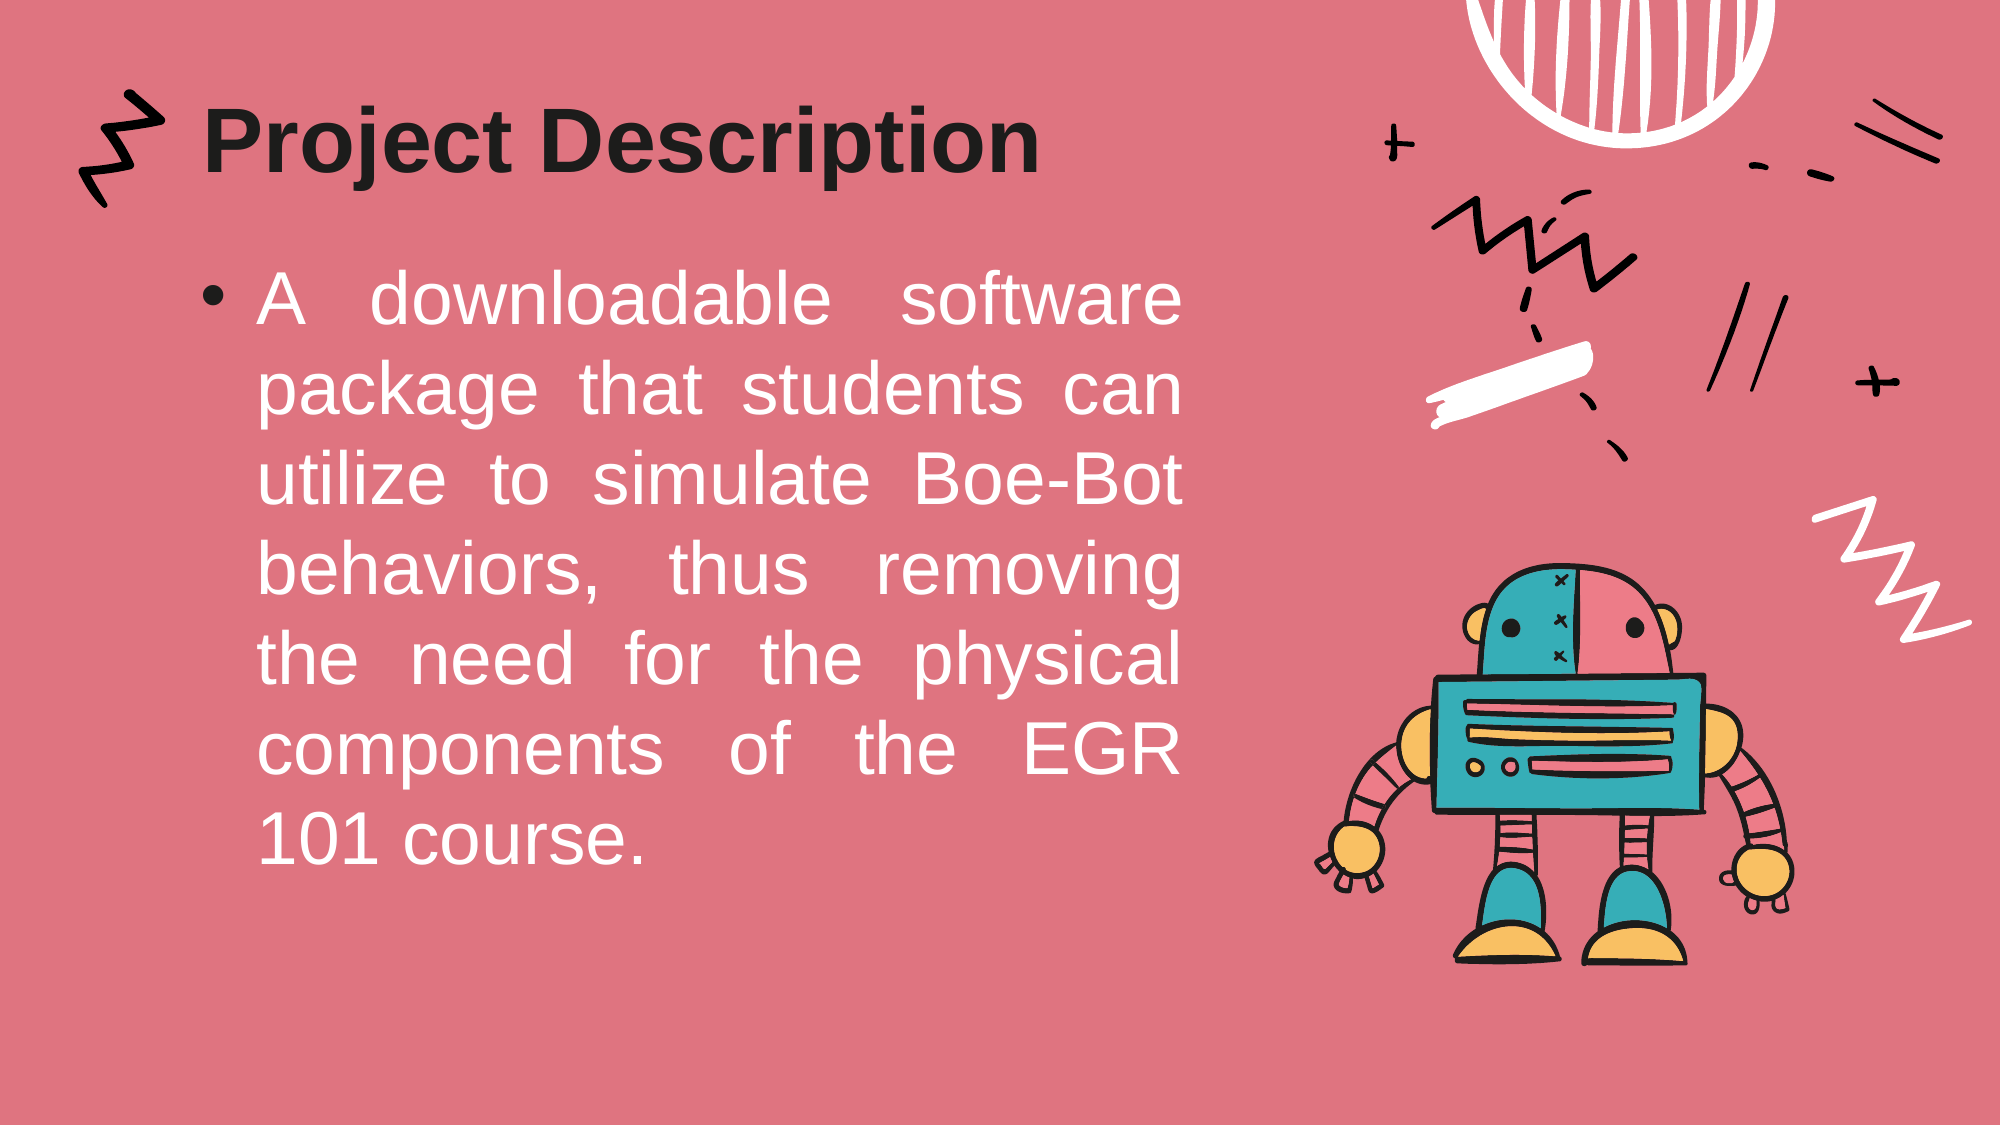

# Project Description
A downloadable software package that students can utilize to simulate Boe-Bot behaviors, thus removing the need for the physical components of the EGR 101 course.